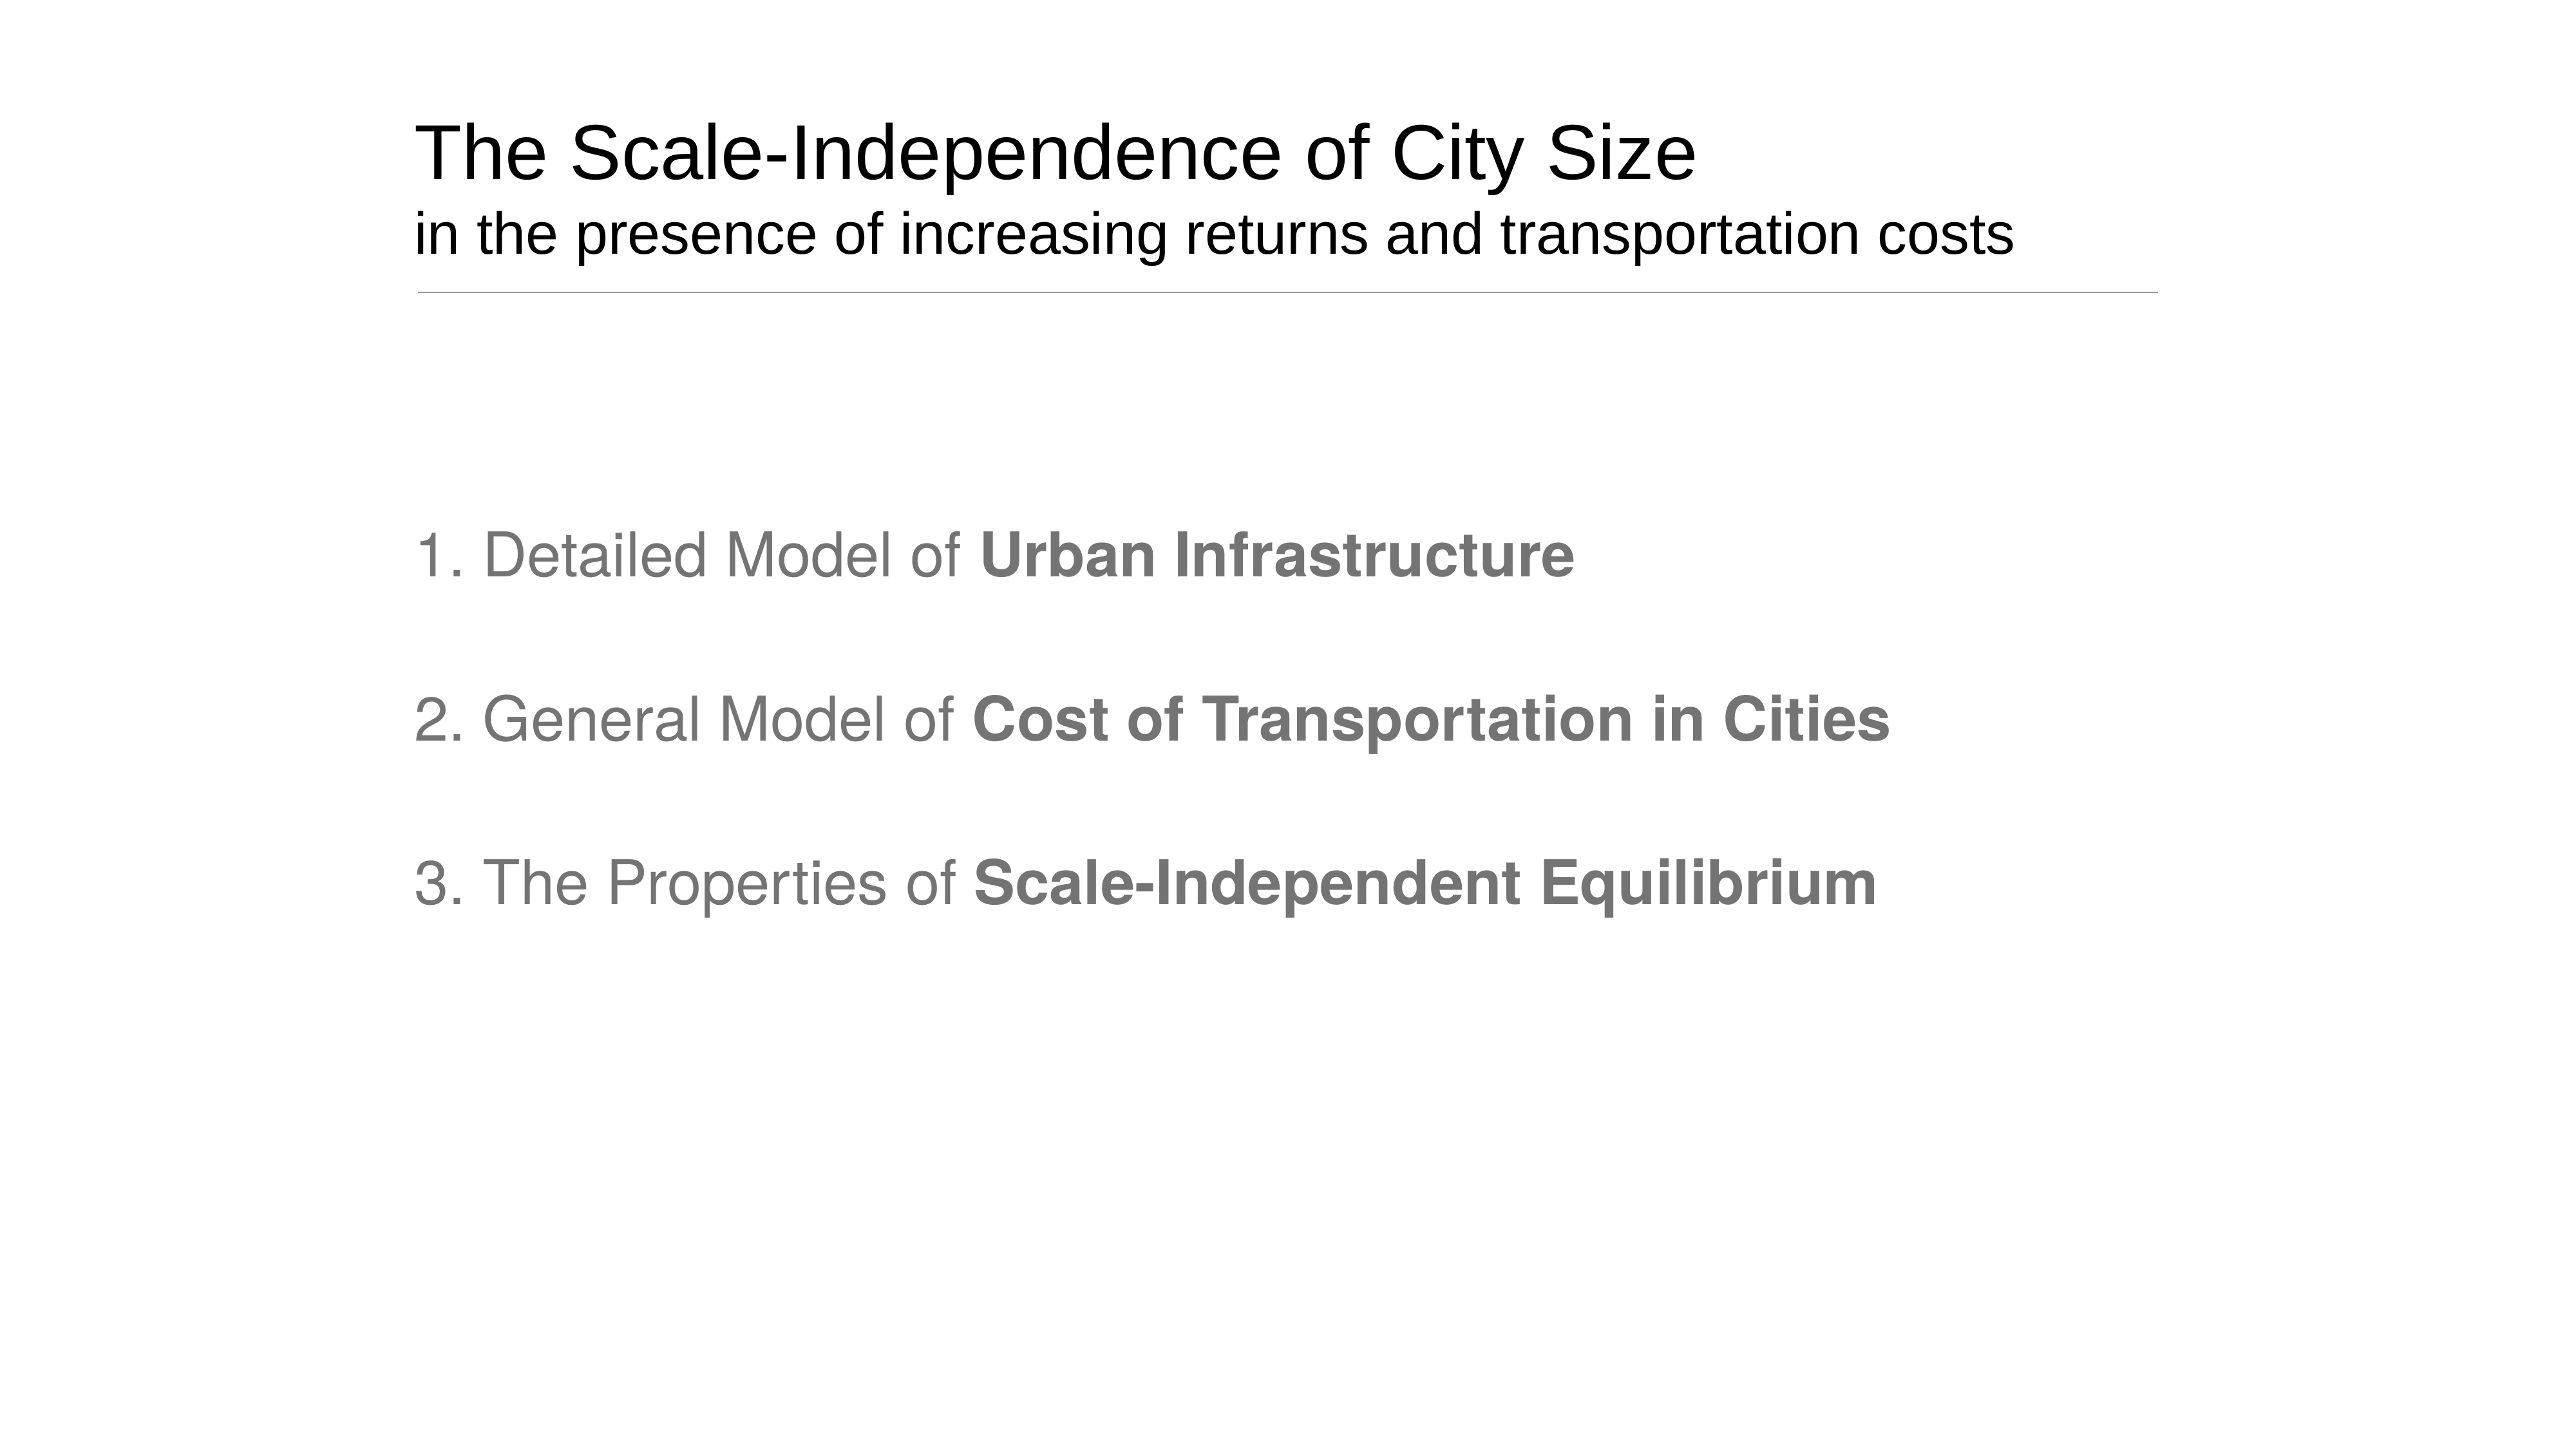

# The Scale-Independence of City Size
in the presence of increasing returns and transportation costs
1. Detailed Model of Urban Infrastructure
2. General Model of Cost of Transportation in Cities
3. The Properties of Scale-Independent Equilibrium